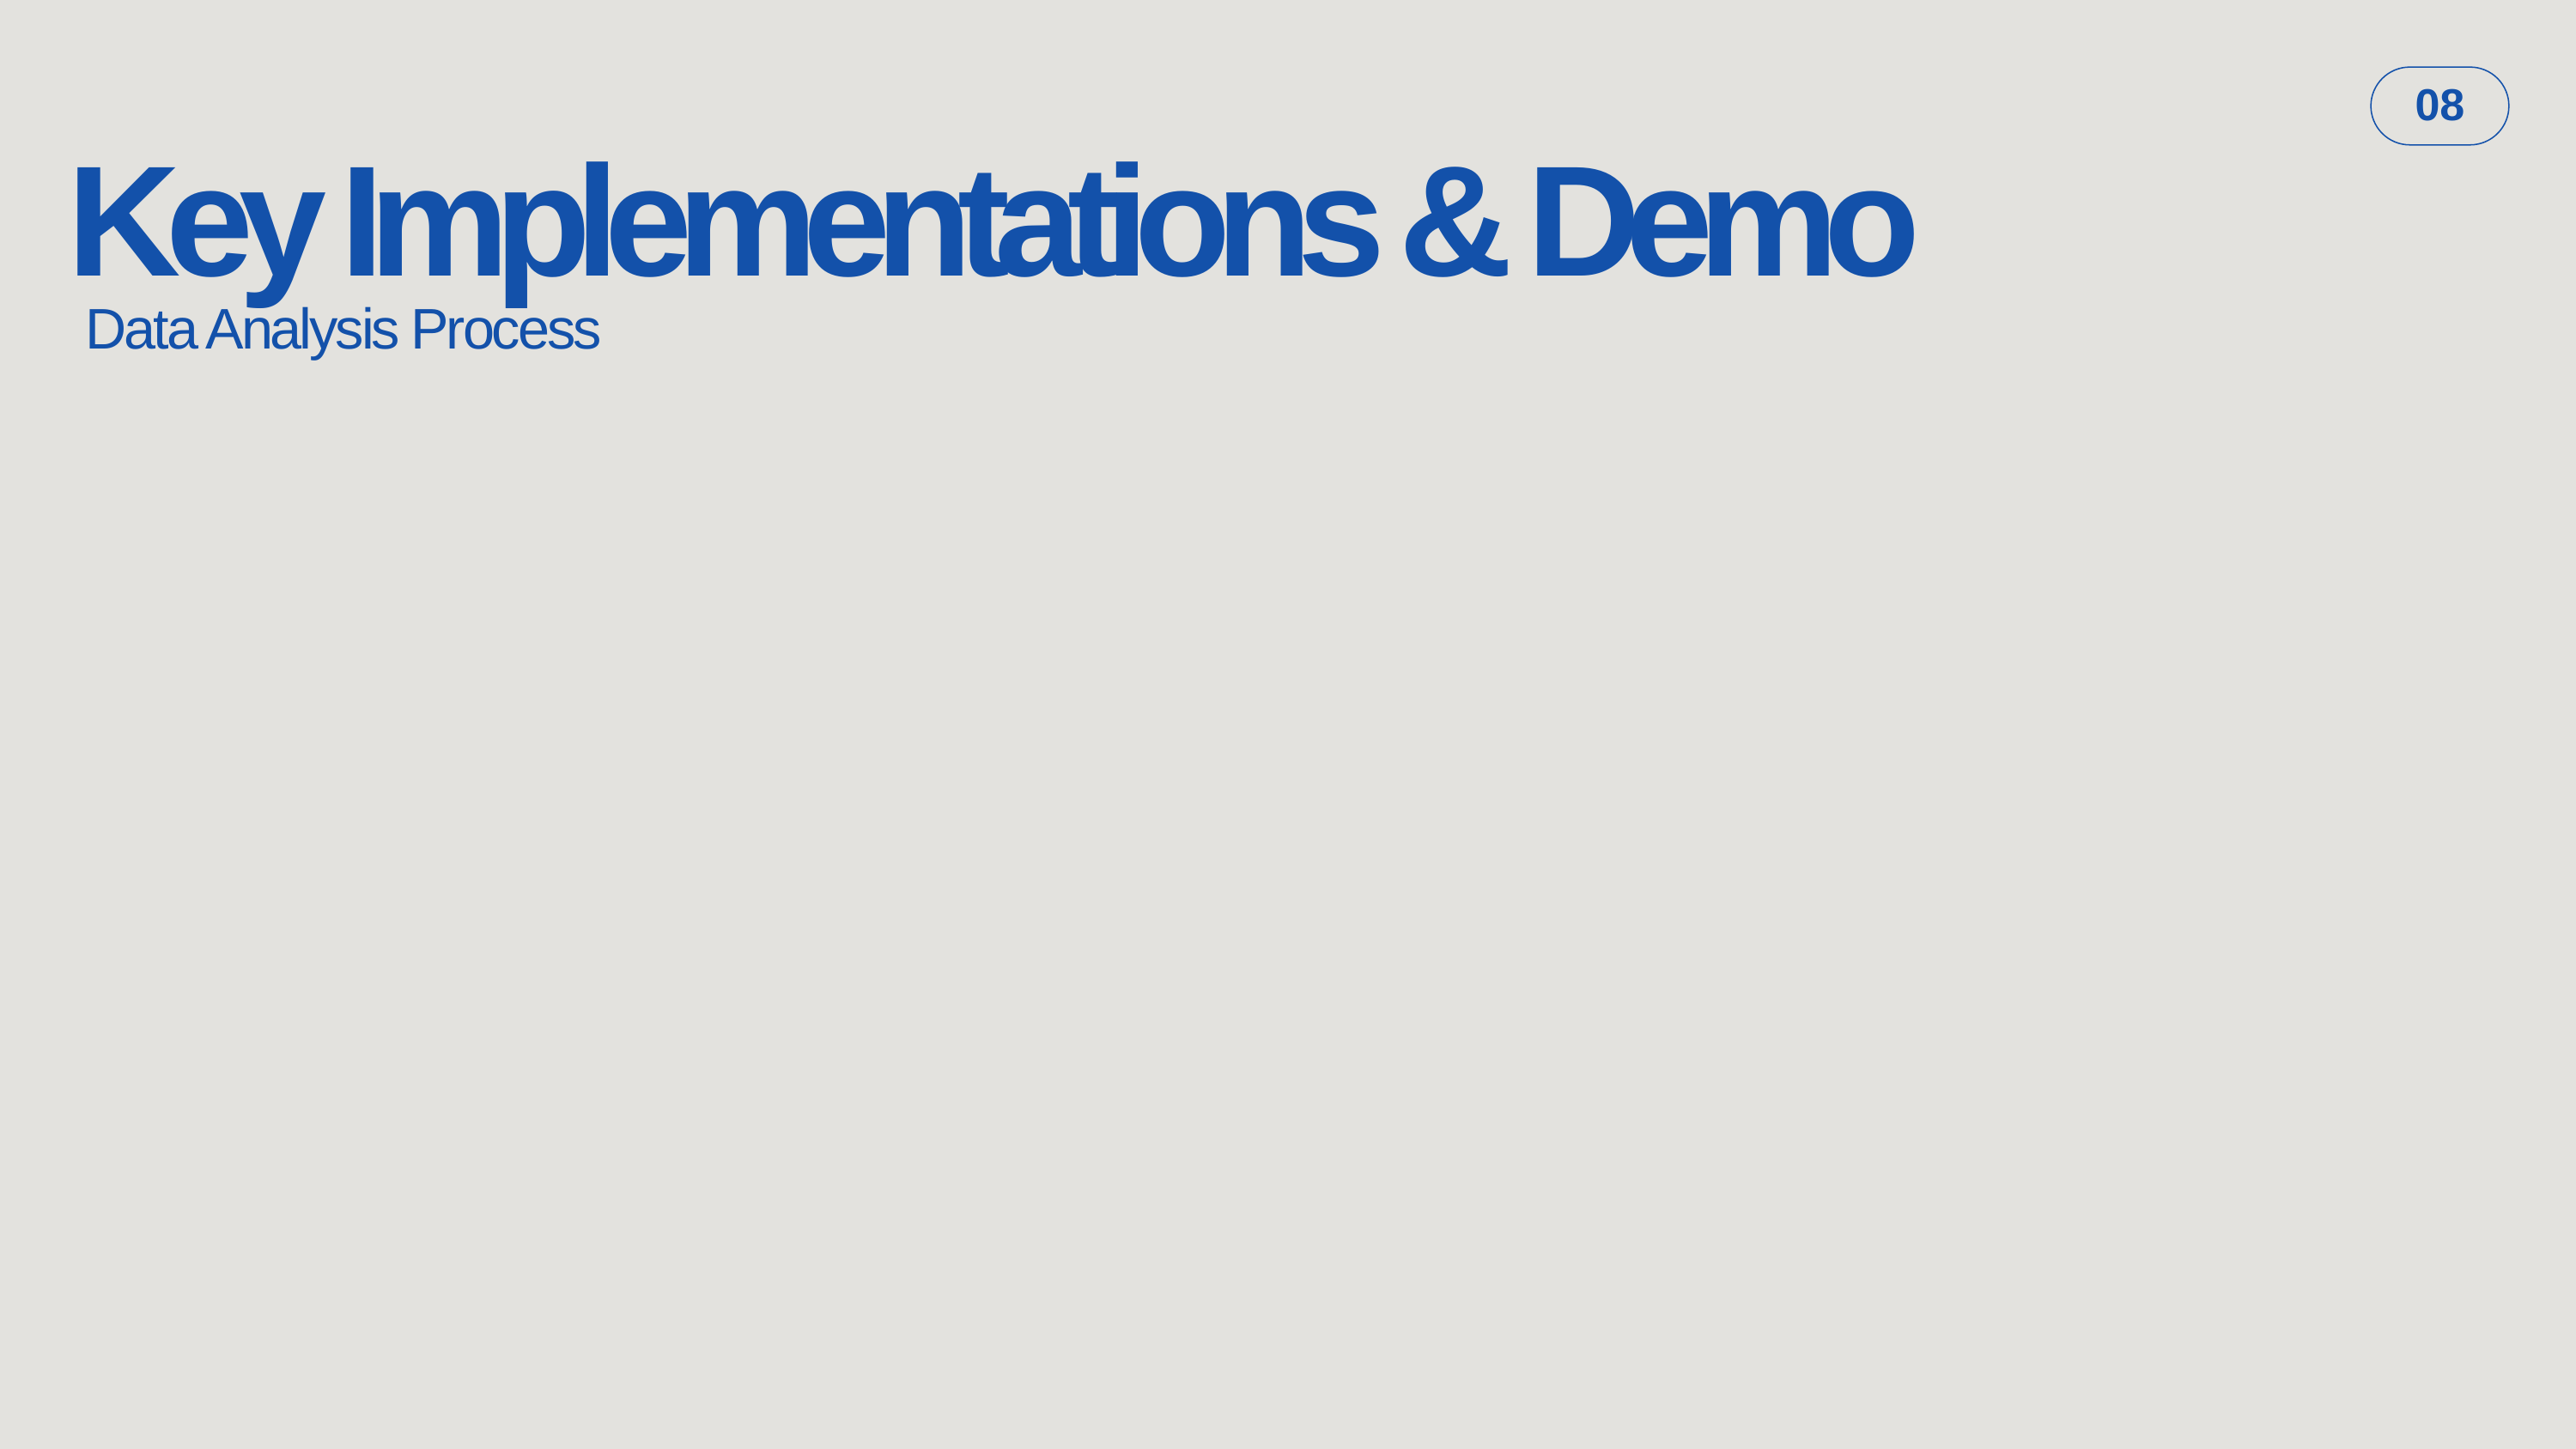

Key Implementations & Demo
08
Data Analysis Process